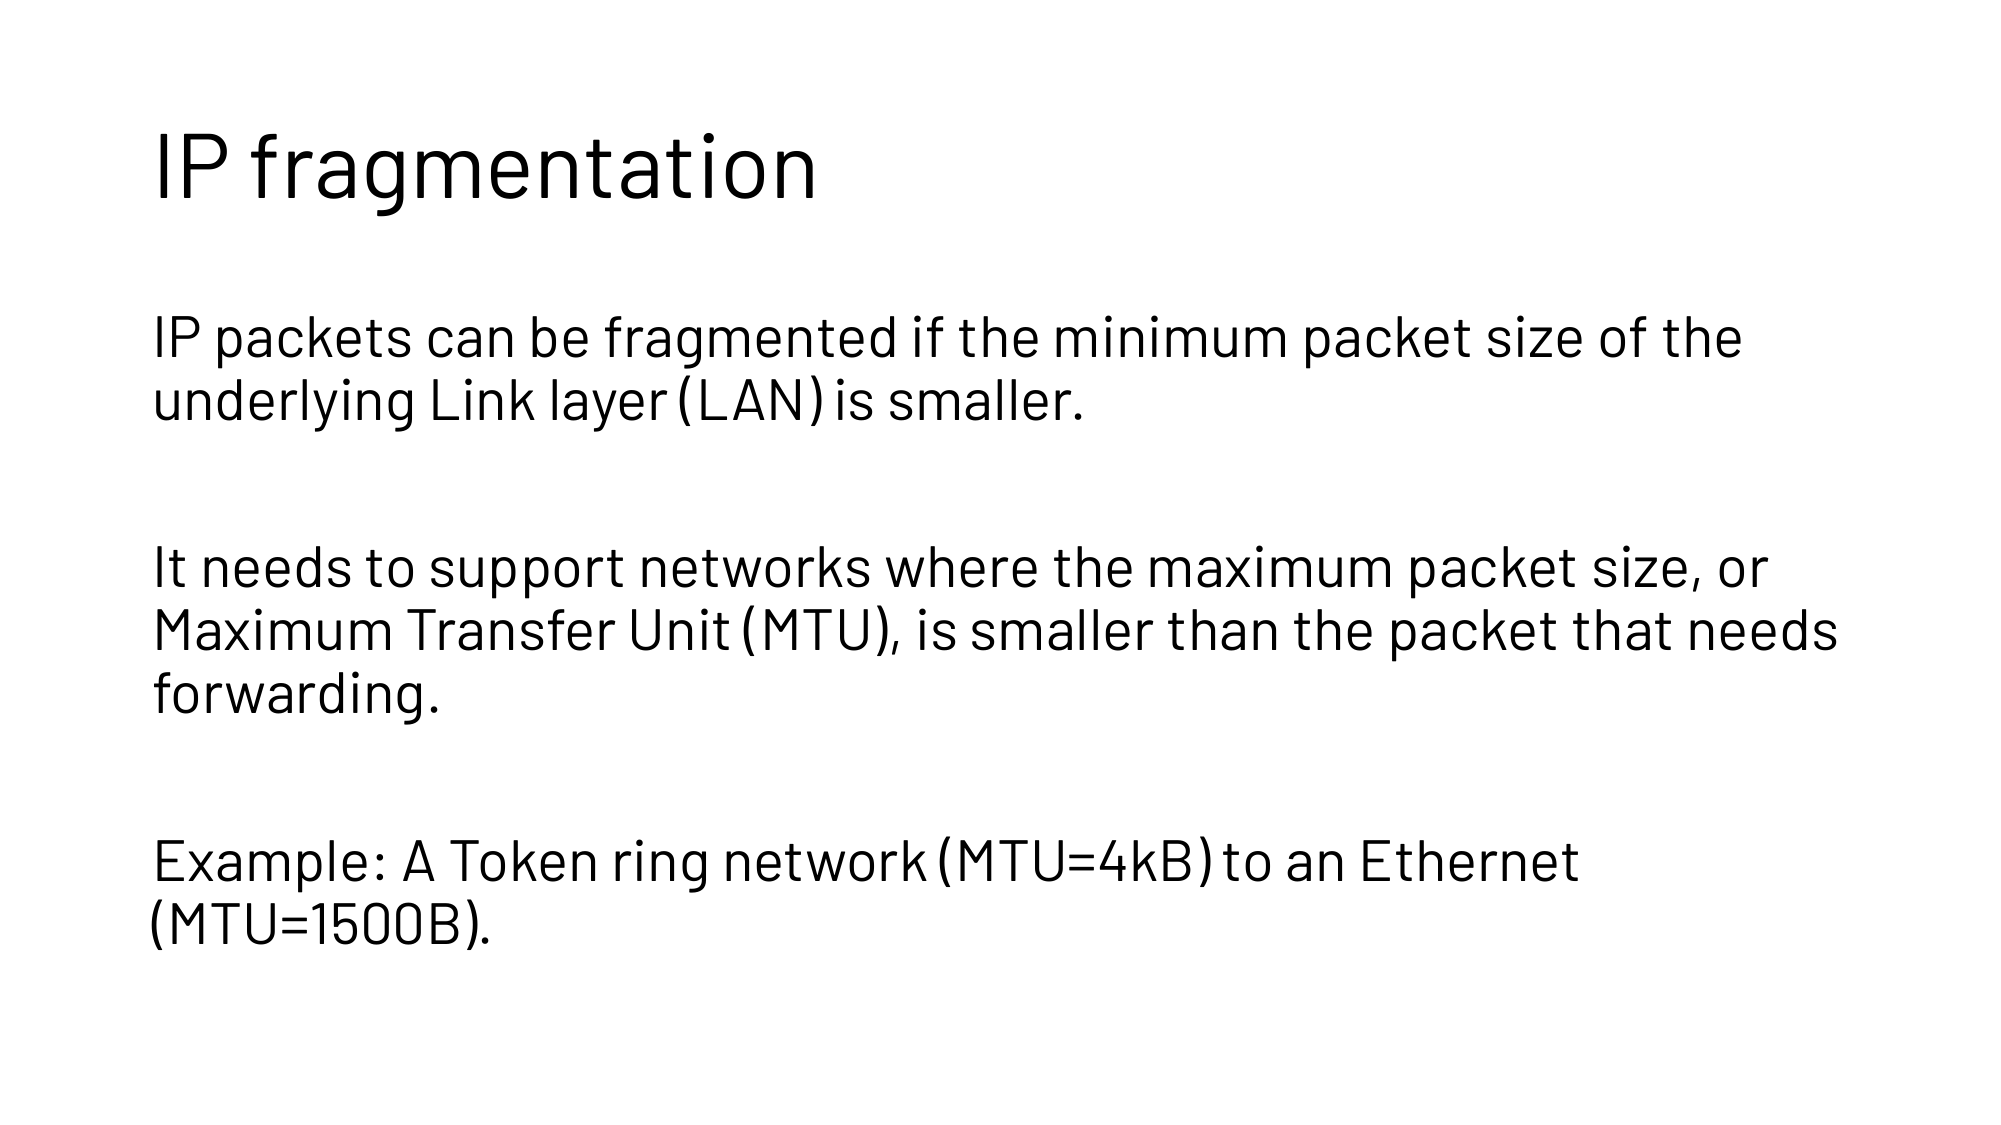

# IP fragmentation
IP packets can be fragmented if the minimum packet size of the underlying Link layer (LAN) is smaller.

It needs to support networks where the maximum packet size, or Maximum Transfer Unit (MTU), is smaller than the packet that needs forwarding.

Example: A Token ring network (MTU=4kB) to an Ethernet (MTU=1500B).